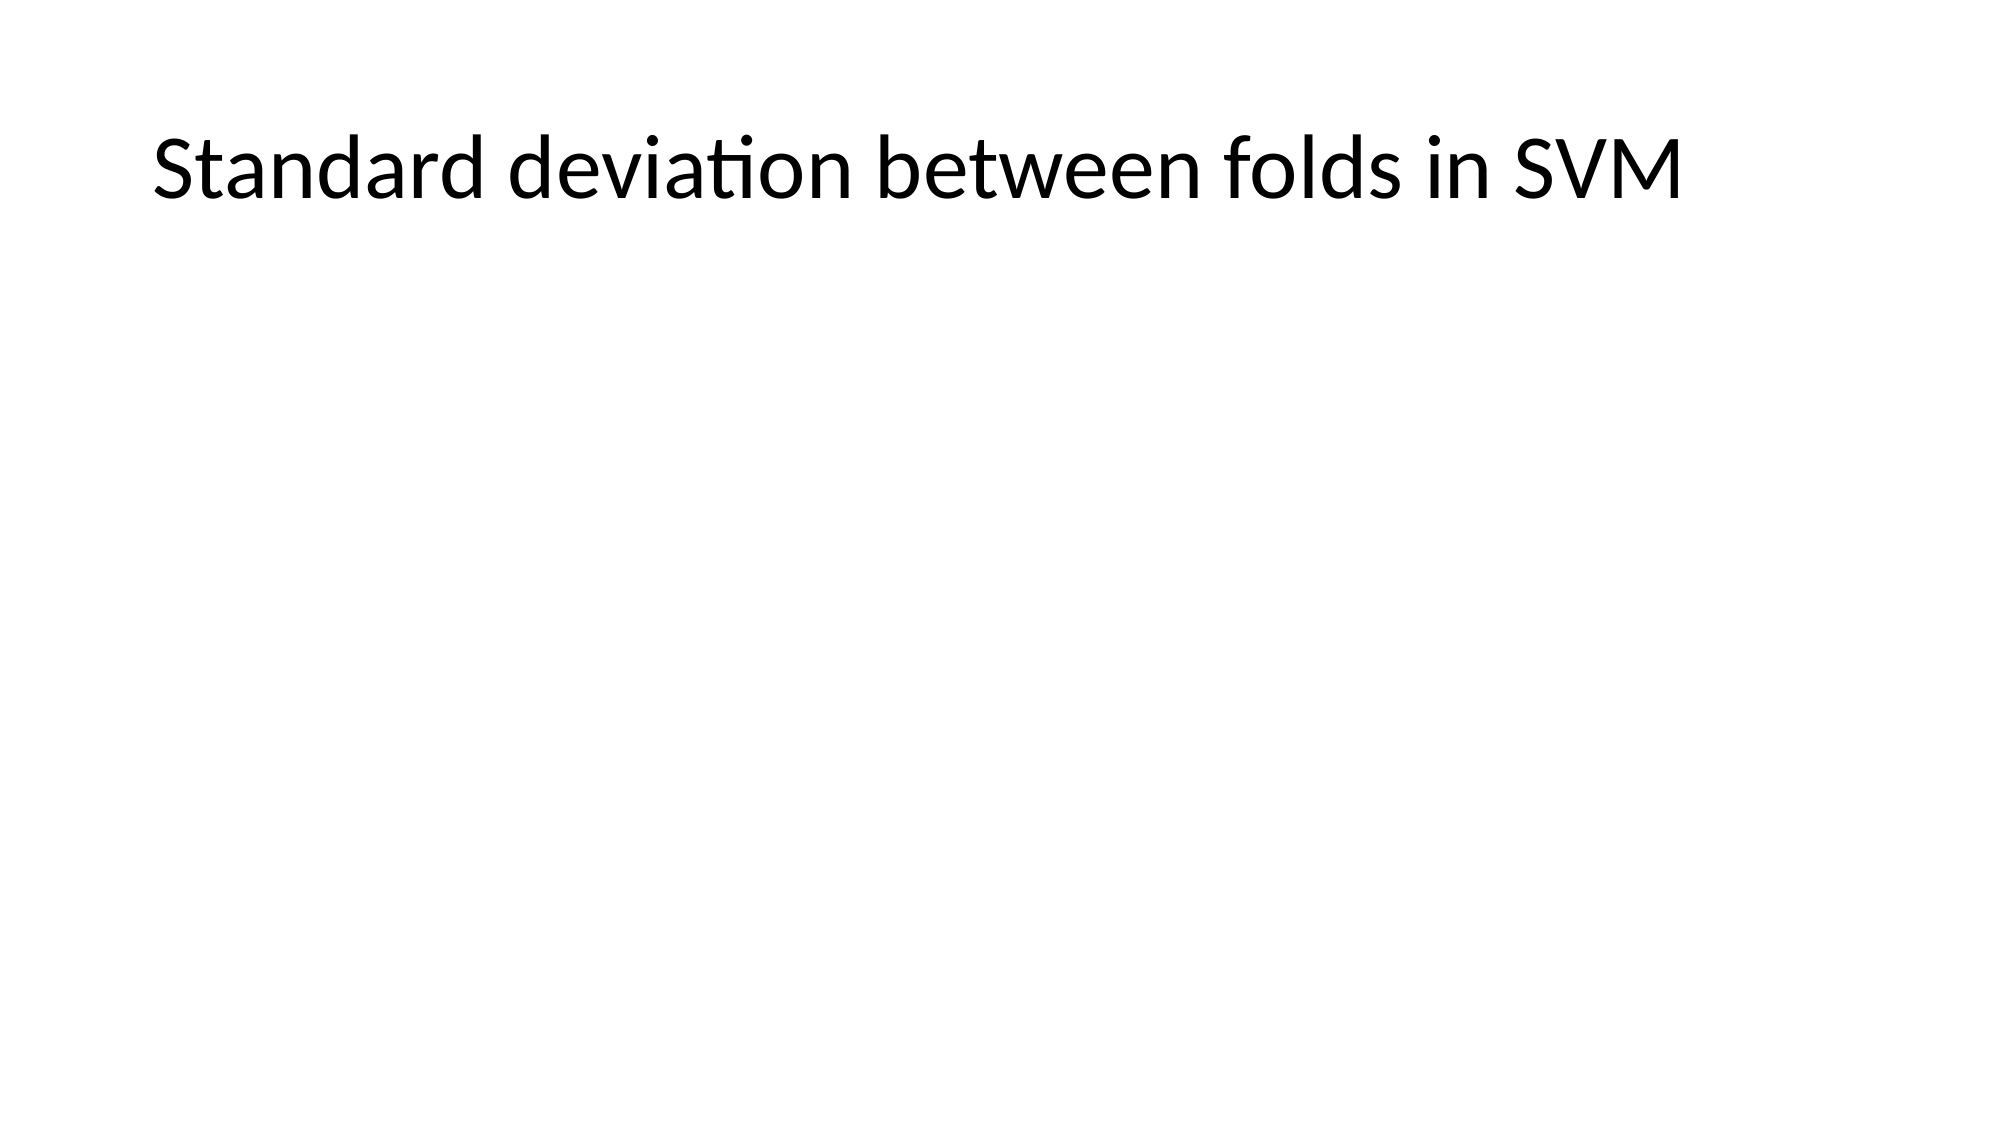

# Standard deviation between folds in SVM